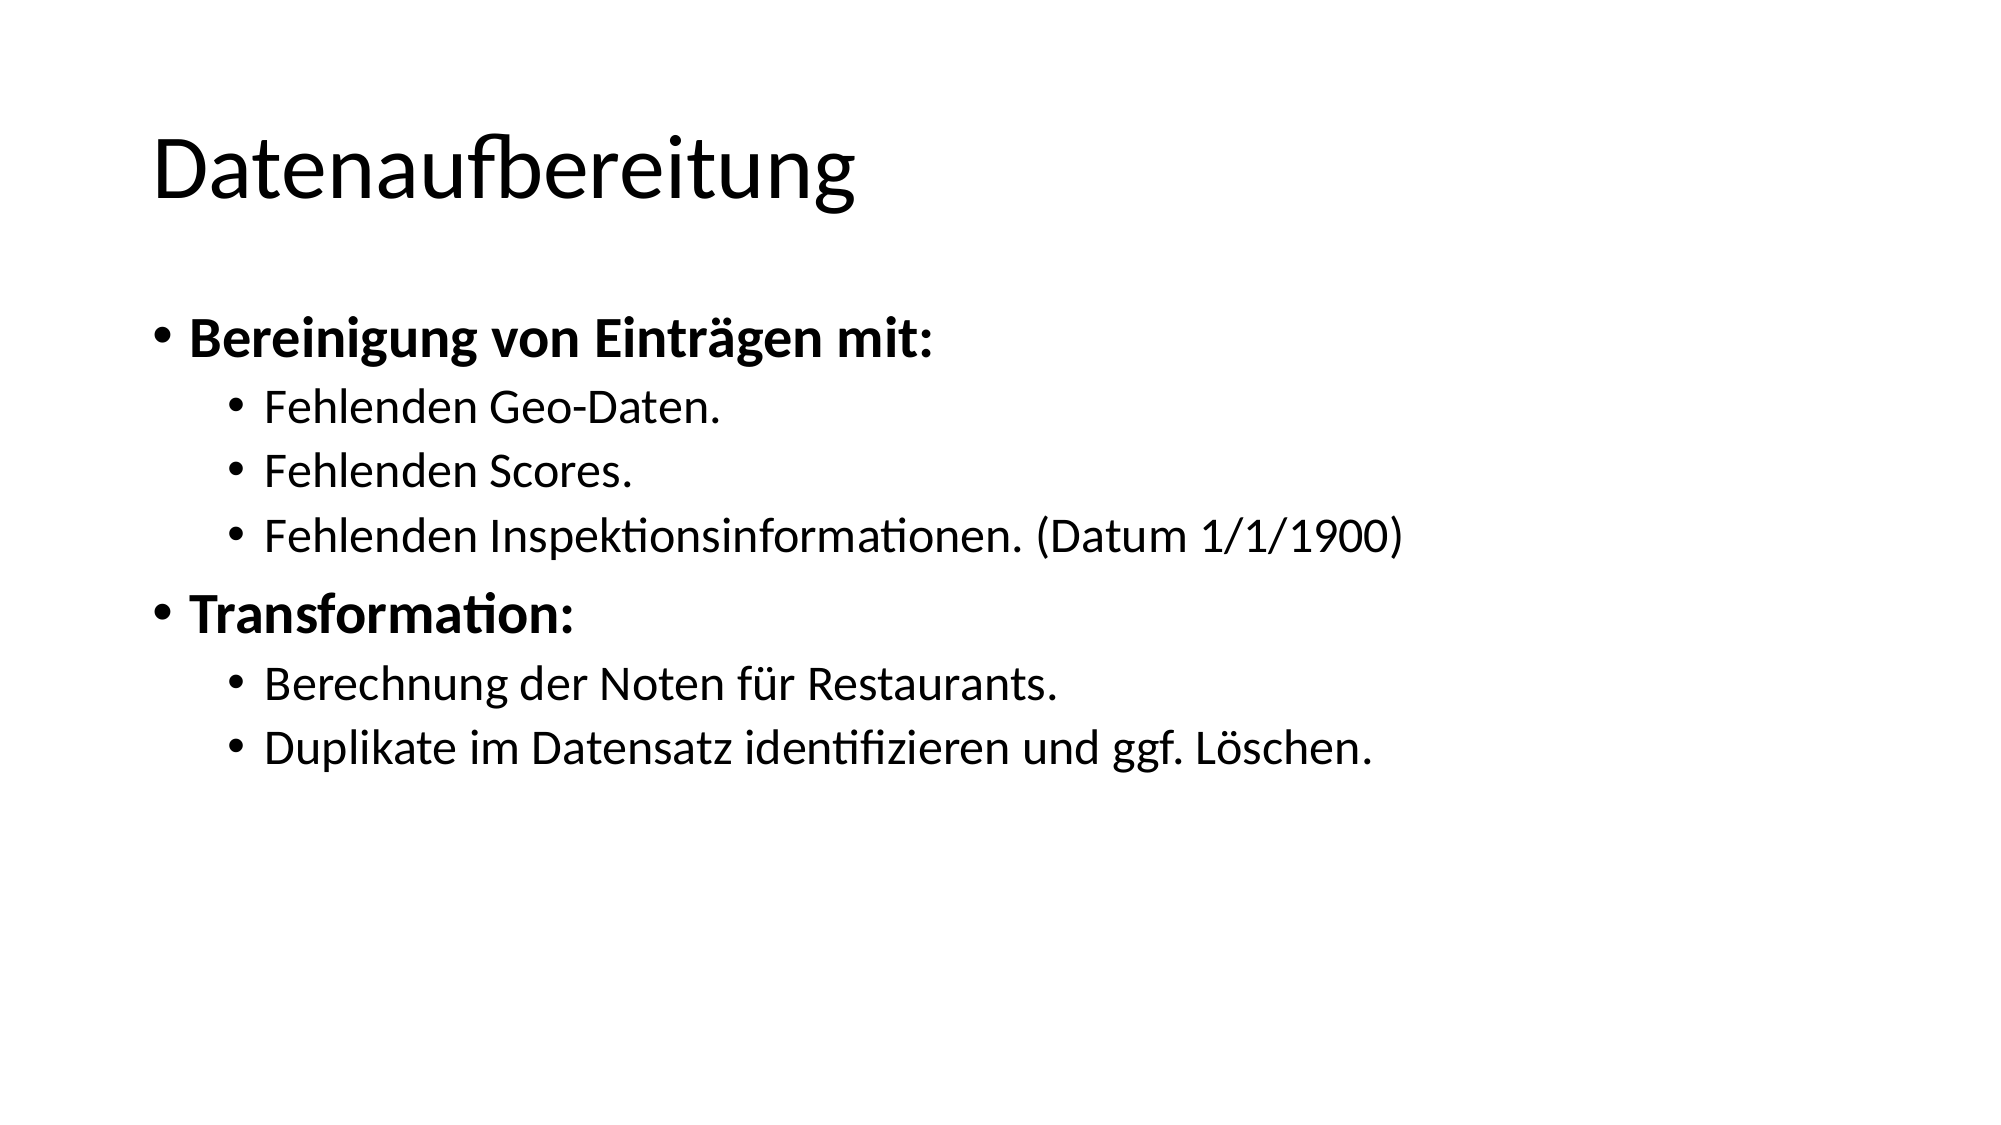

# Datenaufbereitung
Bereinigung von Einträgen mit:
Fehlenden Geo-Daten.
Fehlenden Scores.
Fehlenden Inspektionsinformationen. (Datum 1/1/1900)
Transformation:
Berechnung der Noten für Restaurants.
Duplikate im Datensatz identifizieren und ggf. Löschen.